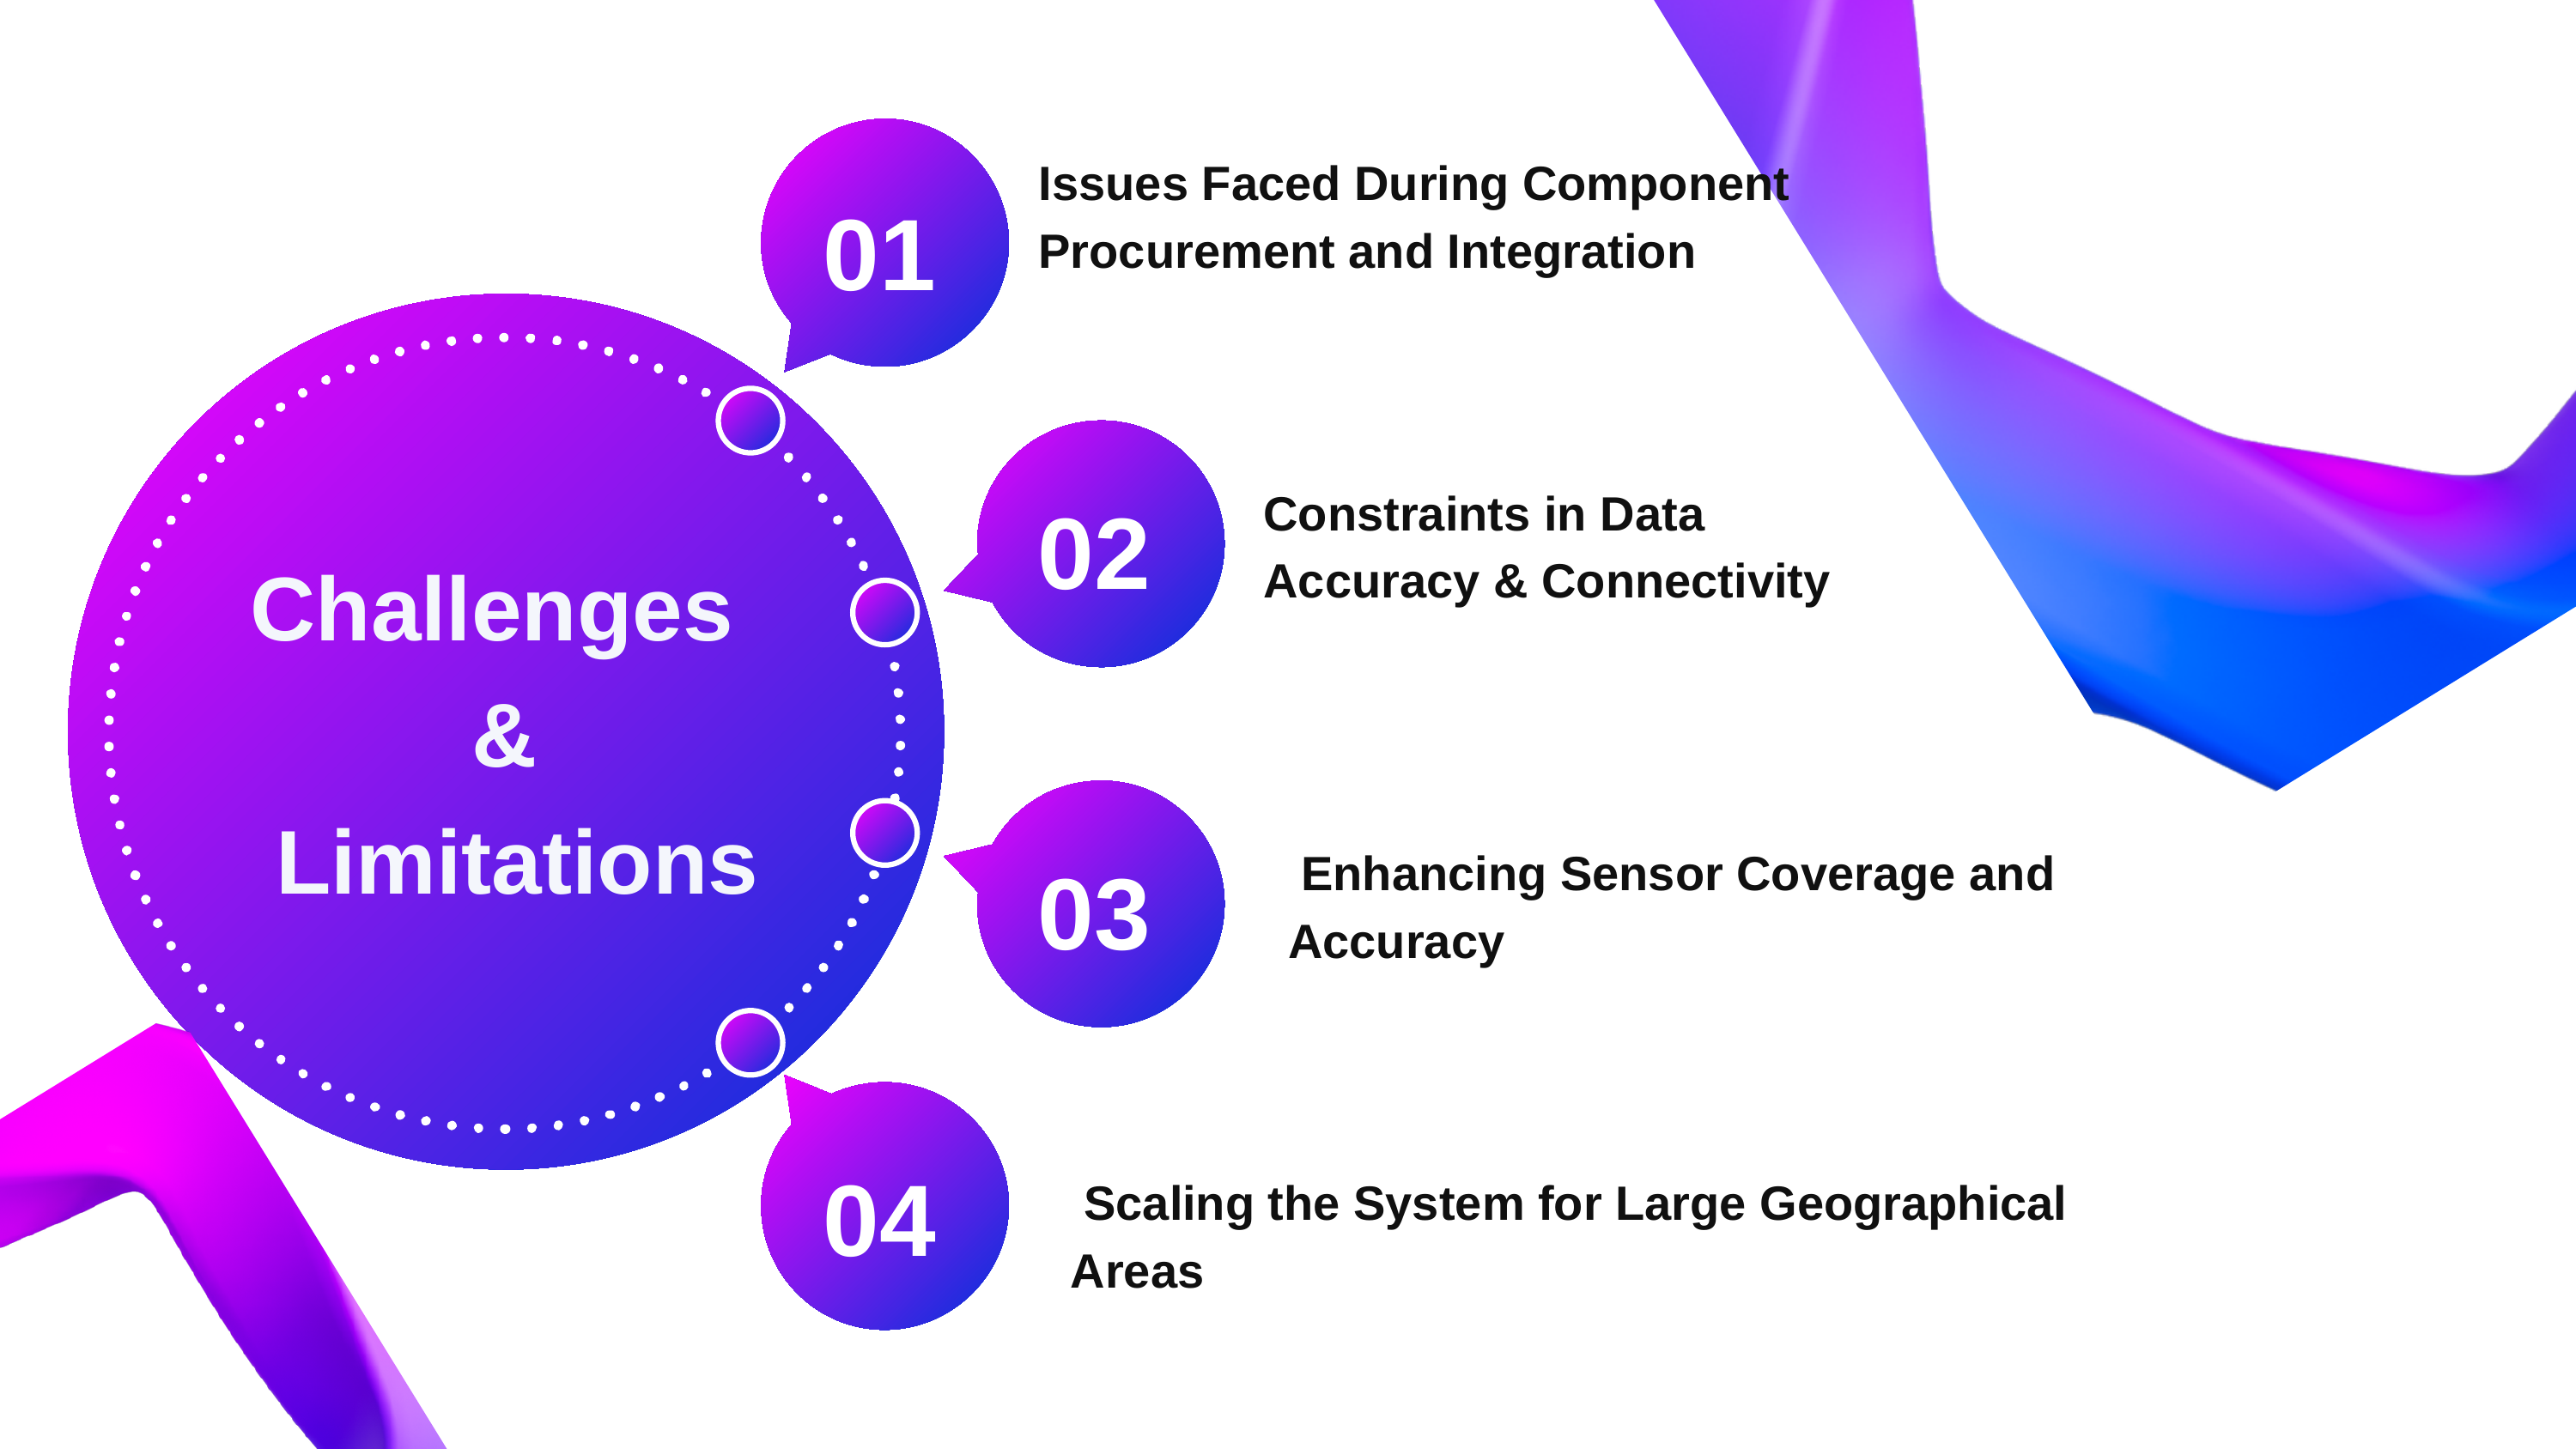

Issues Faced During Component Procurement and Integration
01

02
Constraints in Data Accuracy & Connectivity
Challenges
&
 Limitations

03
 Enhancing Sensor Coverage and Accuracy

04

 Scaling the System for Large Geographical Areas